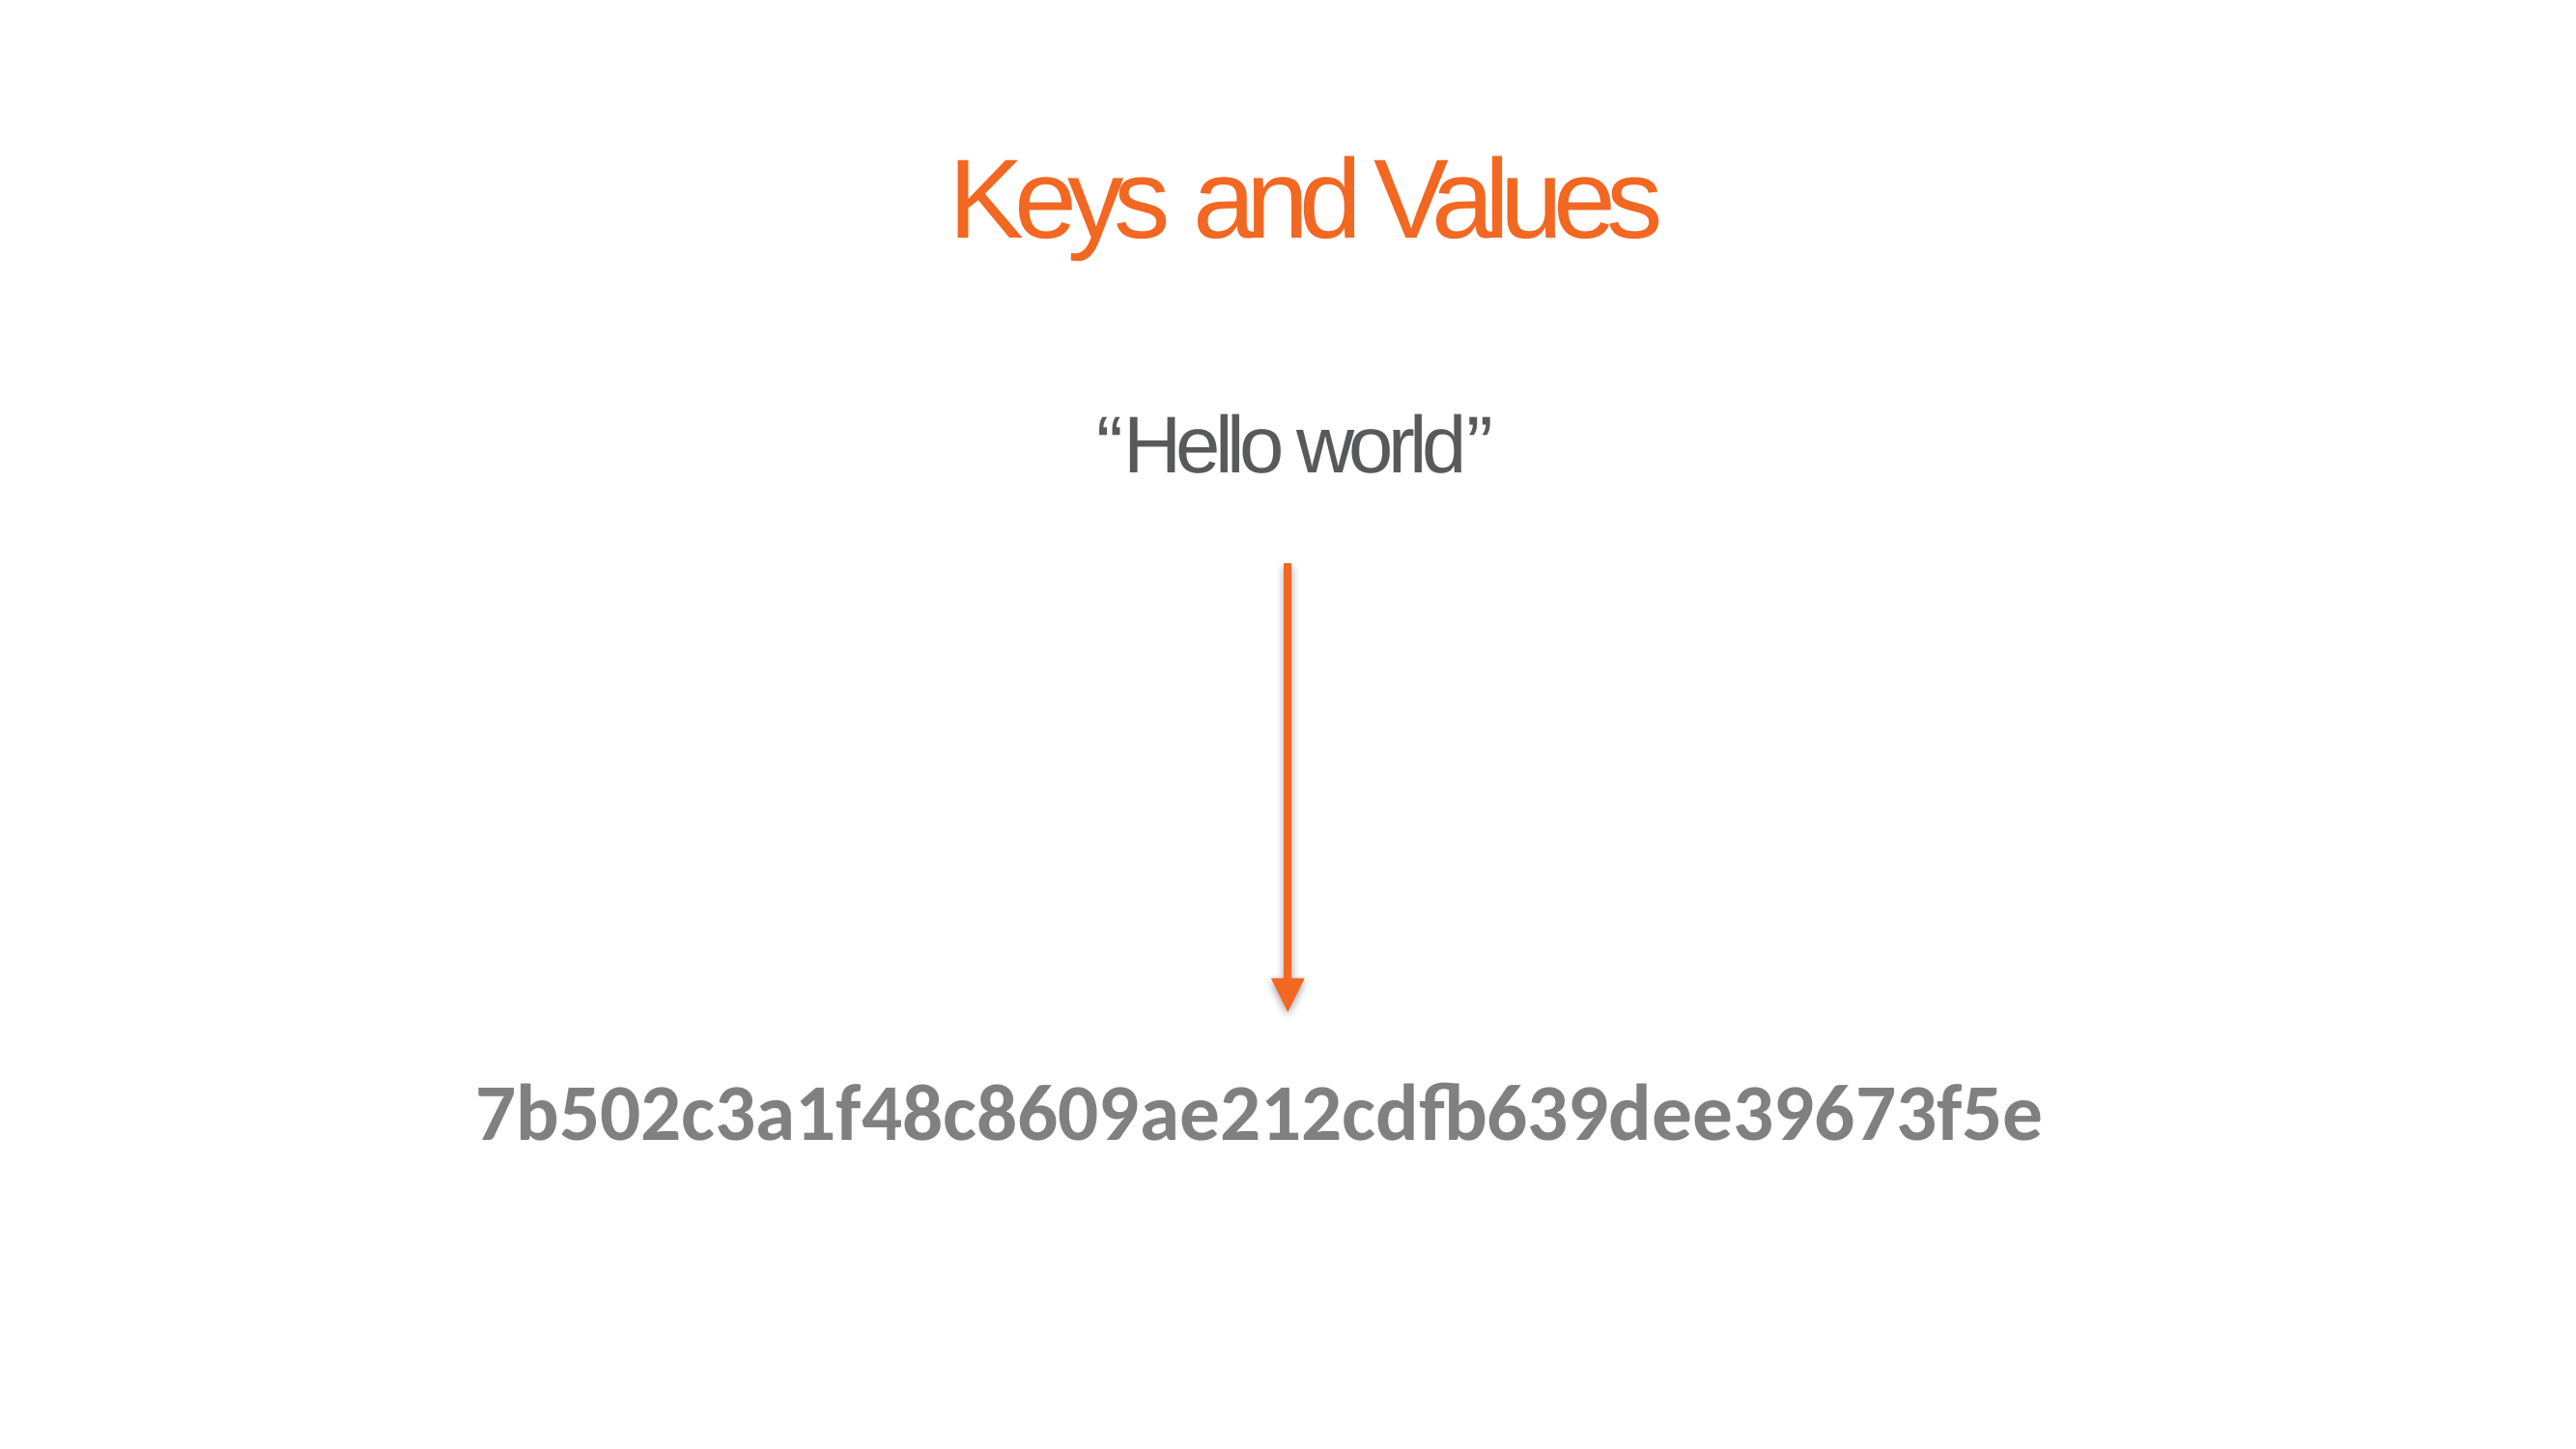

# Keys and Values
“Hello world”

7b502c3a1f48c8609ae212cdfb639dee39673f5e